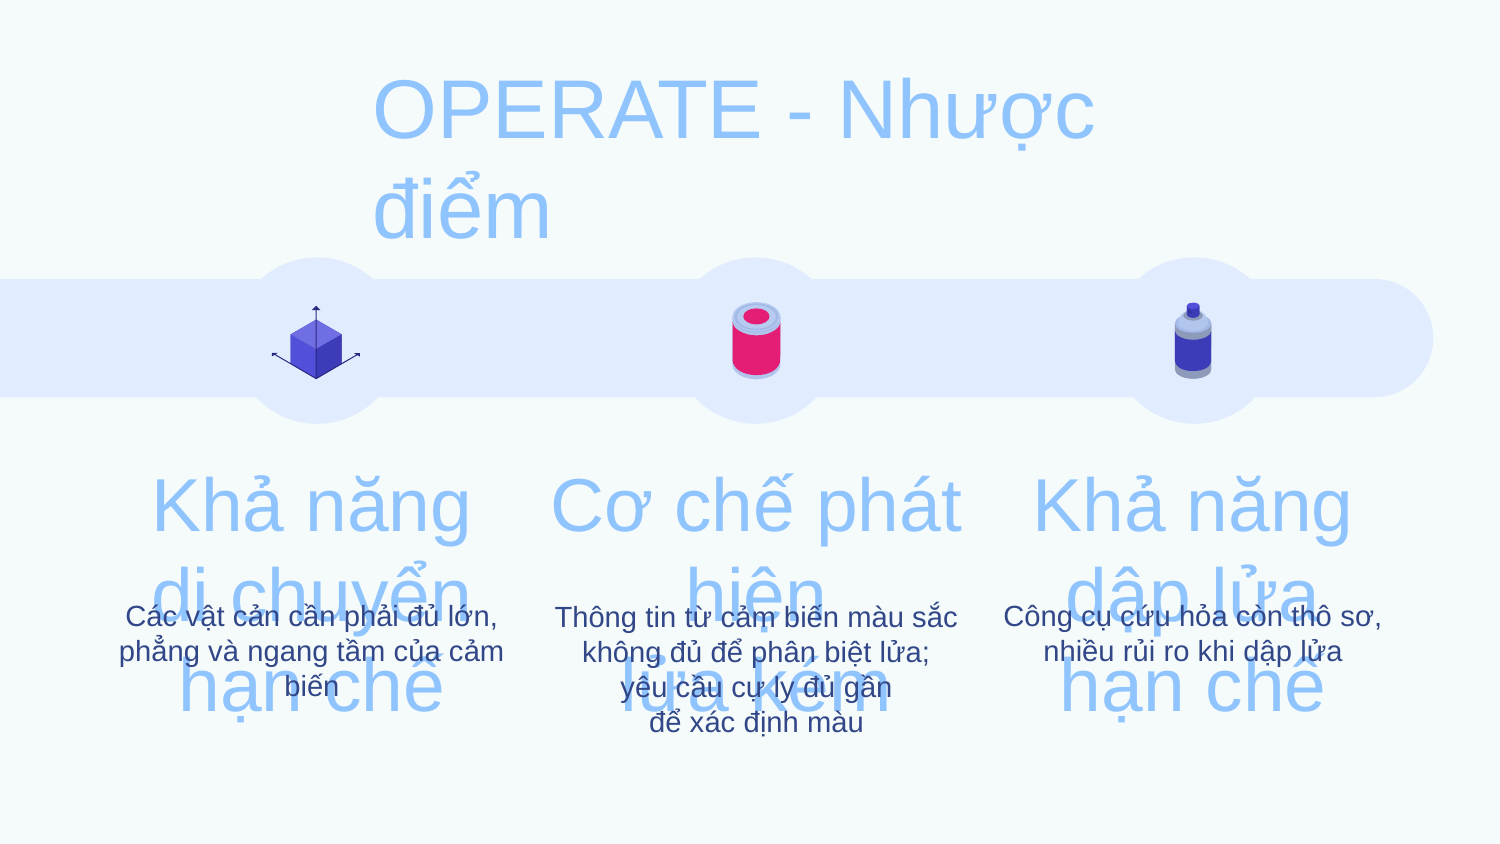

OPERATE - Nhược điểm

Cơ chế phát hiện
lửa kém
Khả năng dập lửa hạn chế
Khả năng di chuyển hạn chế
Các vật cản cần phải đủ lớn, phẳng và ngang tầm của cảm biến
Công cụ cứu hỏa còn thô sơ,
nhiều rủi ro khi dập lửa
Thông tin từ cảm biến màu sắc không đủ để phân biệt lửa;
yêu cầu cự ly đủ gần
để xác định màu